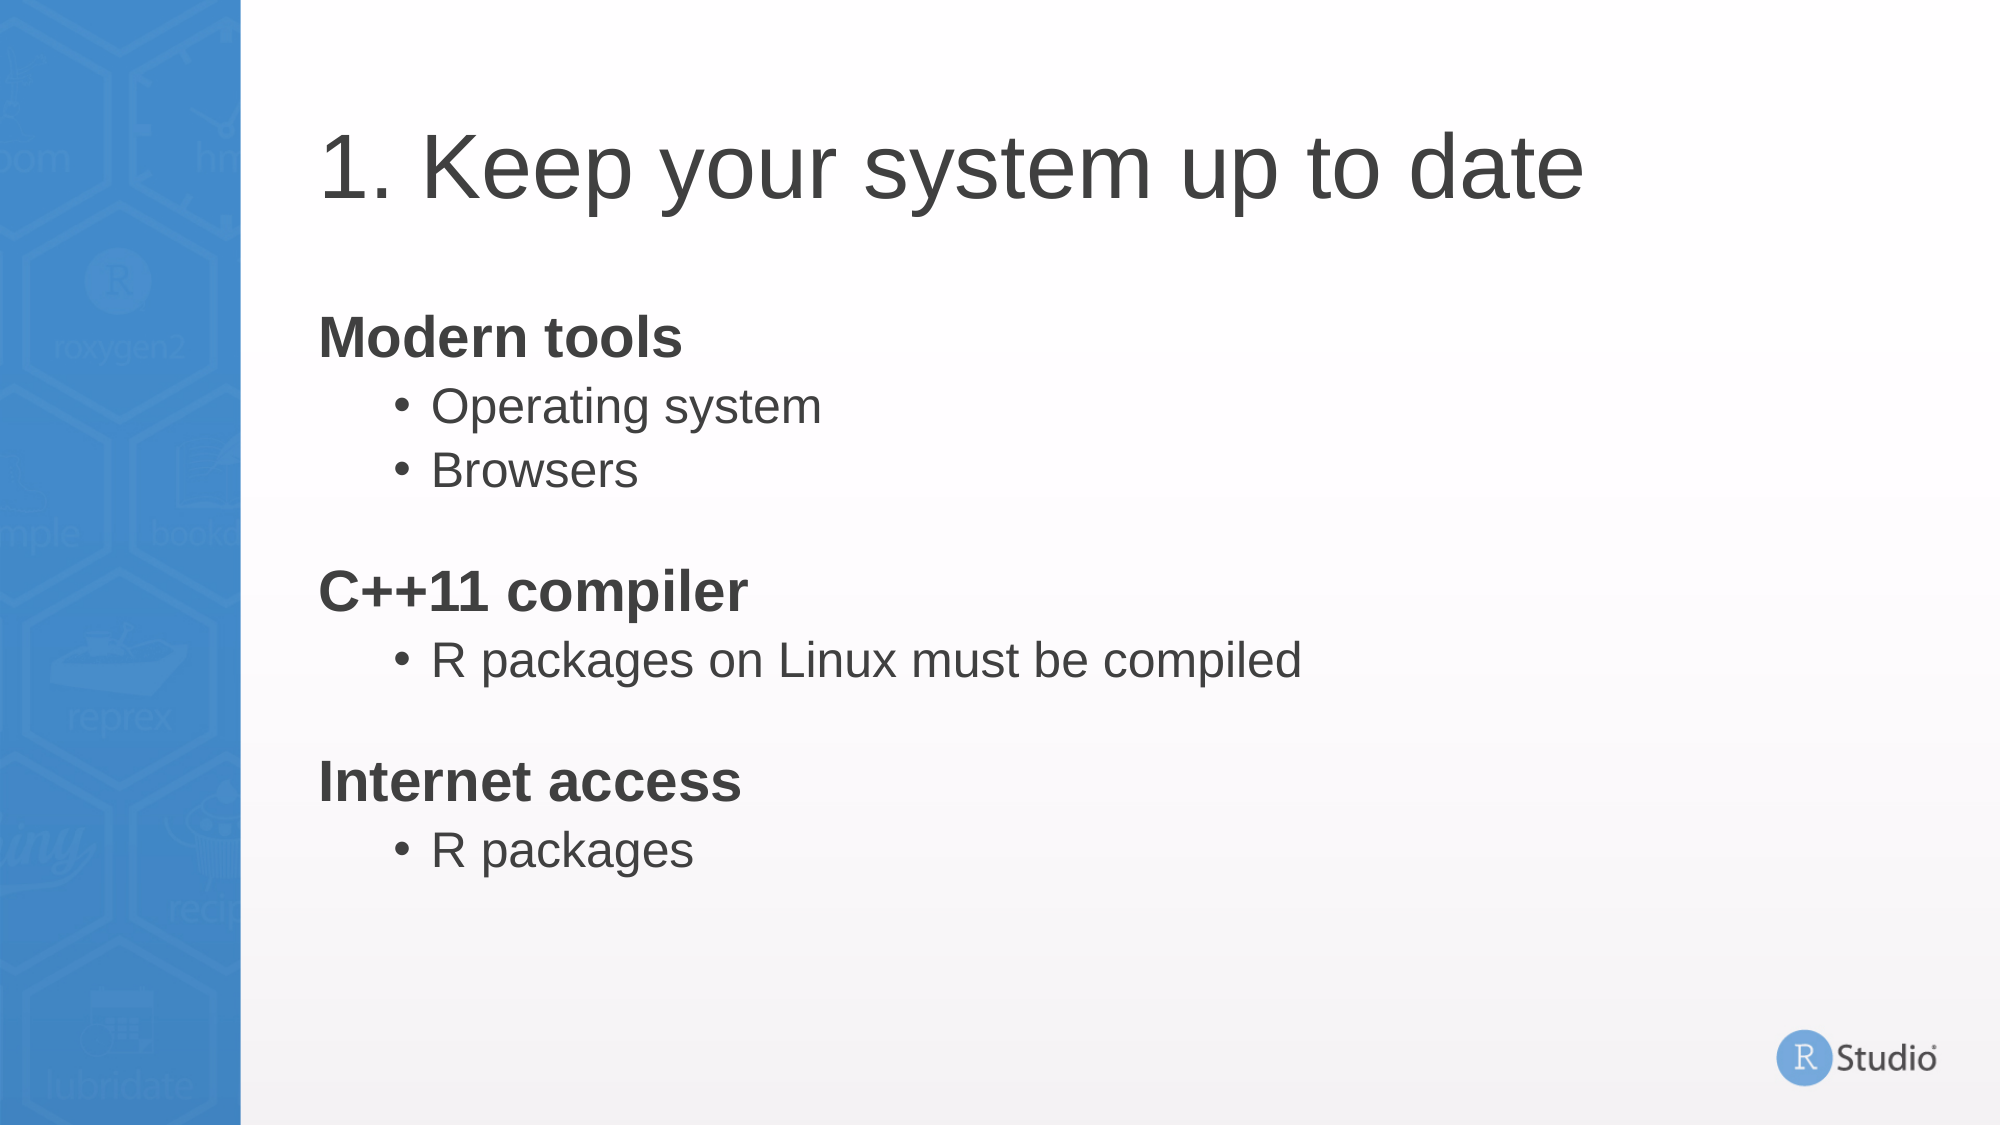

# 1. Keep your system up to date
Modern tools
Operating system
Browsers
C++11 compiler
R packages on Linux must be compiled
Internet access
R packages